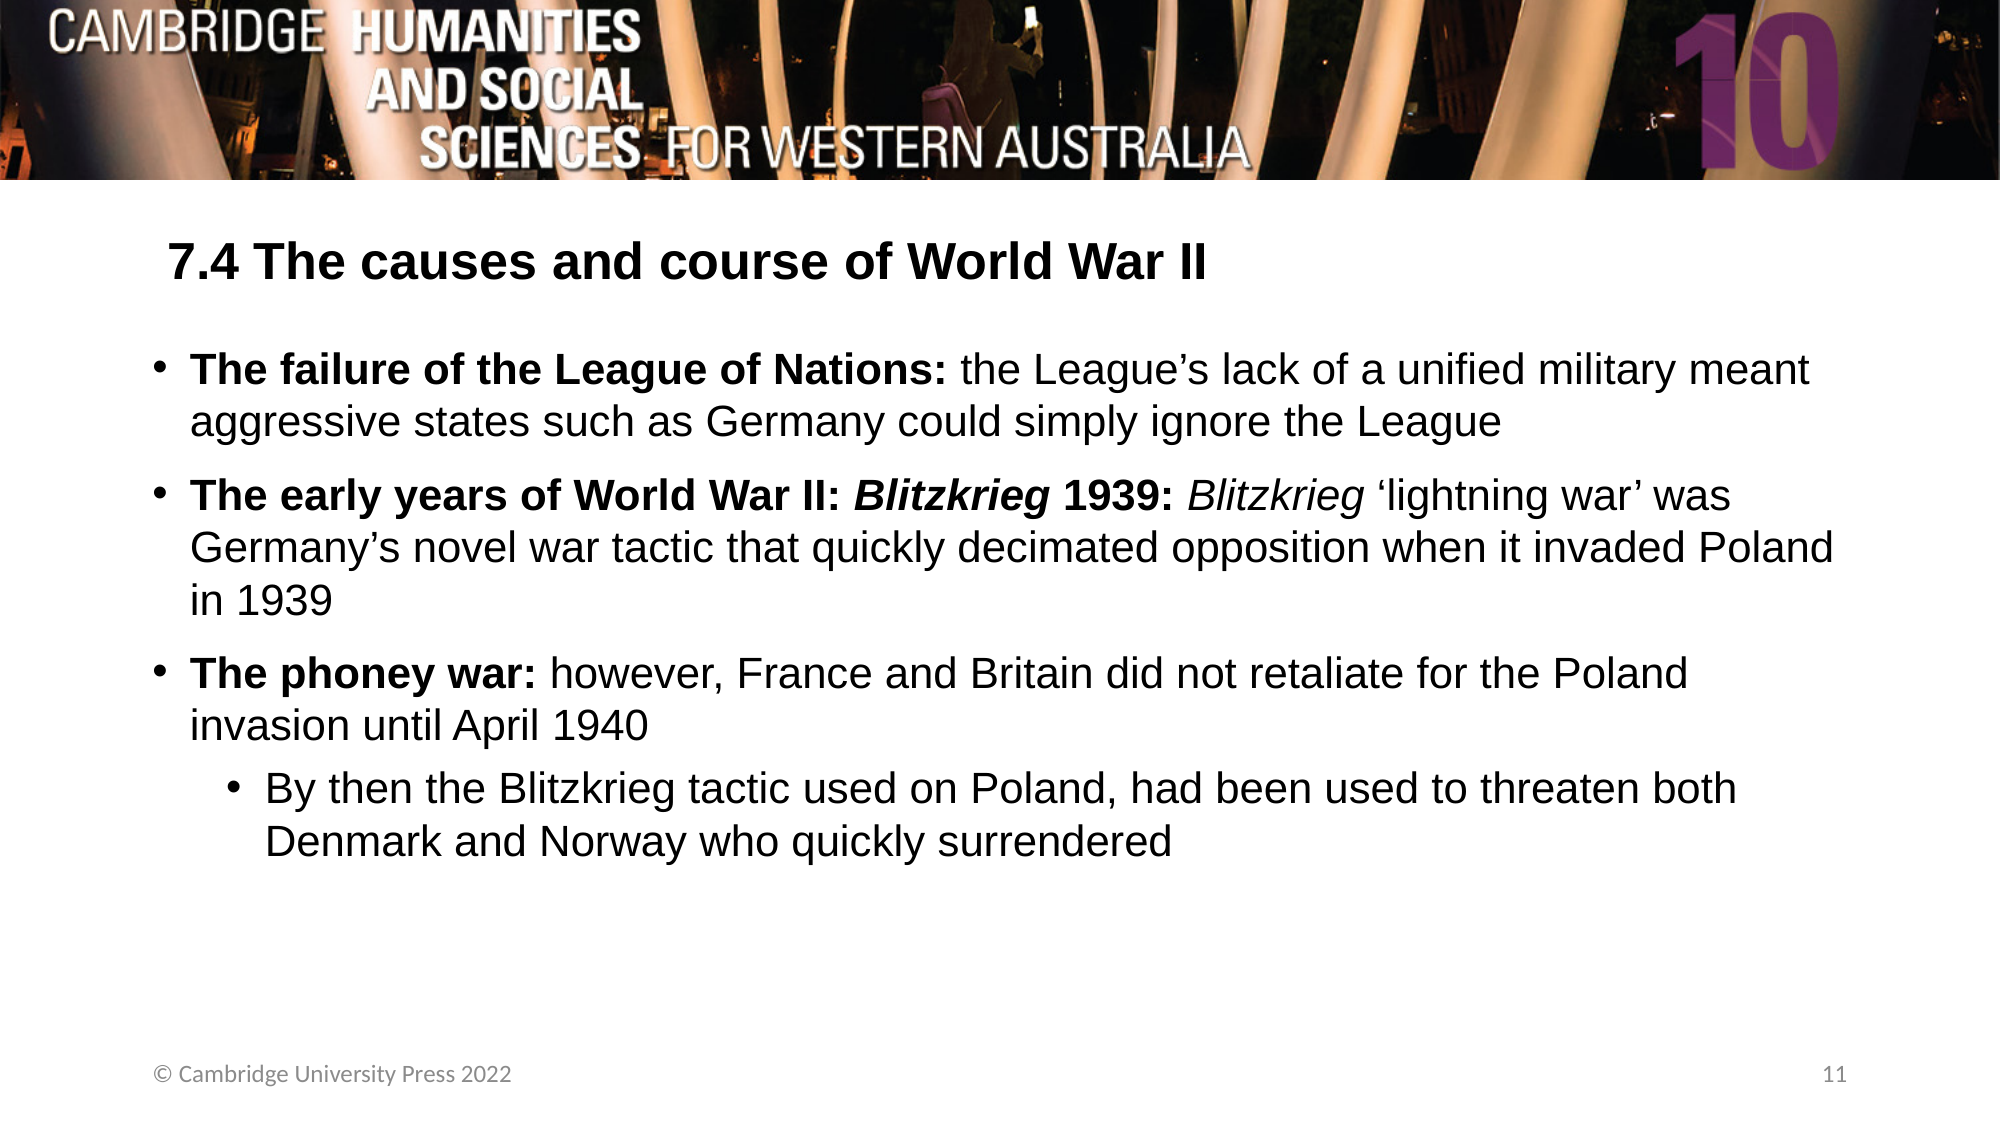

# 7.4 The causes and course of World War II
The failure of the League of Nations: the League’s lack of a unified military meant aggressive states such as Germany could simply ignore the League
The early years of World War II: Blitzkrieg 1939: Blitzkrieg ‘lightning war’ was Germany’s novel war tactic that quickly decimated opposition when it invaded Poland in 1939
The phoney war: however, France and Britain did not retaliate for the Poland invasion until April 1940
By then the Blitzkrieg tactic used on Poland, had been used to threaten both Denmark and Norway who quickly surrendered

© Cambridge University Press 2022
11